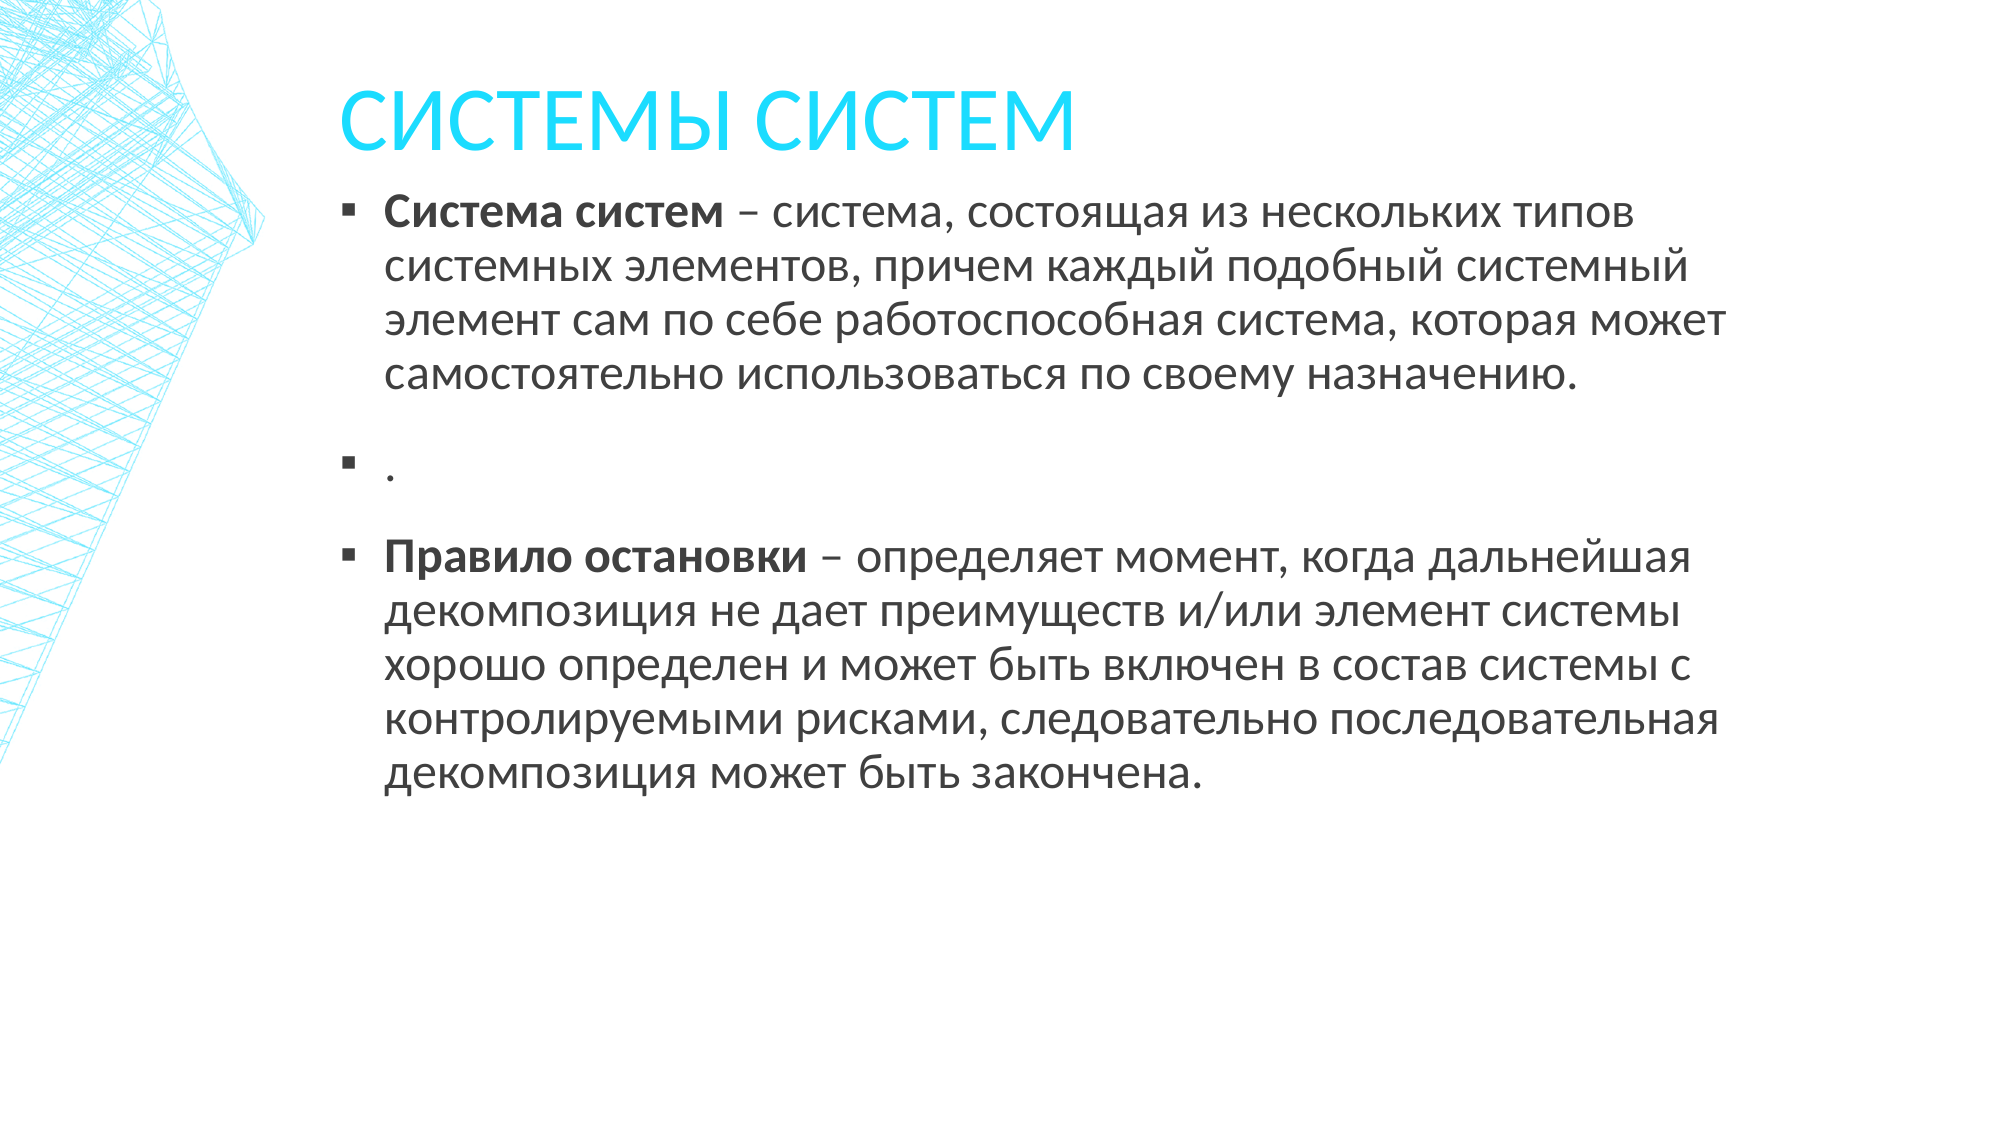

# Системы систем
Система систем – система, состоящая из нескольких типов системных элементов, причем каждый подобный системный элемент сам по себе работоспособная система, которая может самостоятельно использоваться по своему назначению.
.
Правило остановки – определяет момент, когда дальнейшая декомпозиция не дает преимуществ и/или элемент системы хорошо определен и может быть включен в состав системы с контролируемыми рисками, следовательно последовательная декомпозиция может быть закончена.